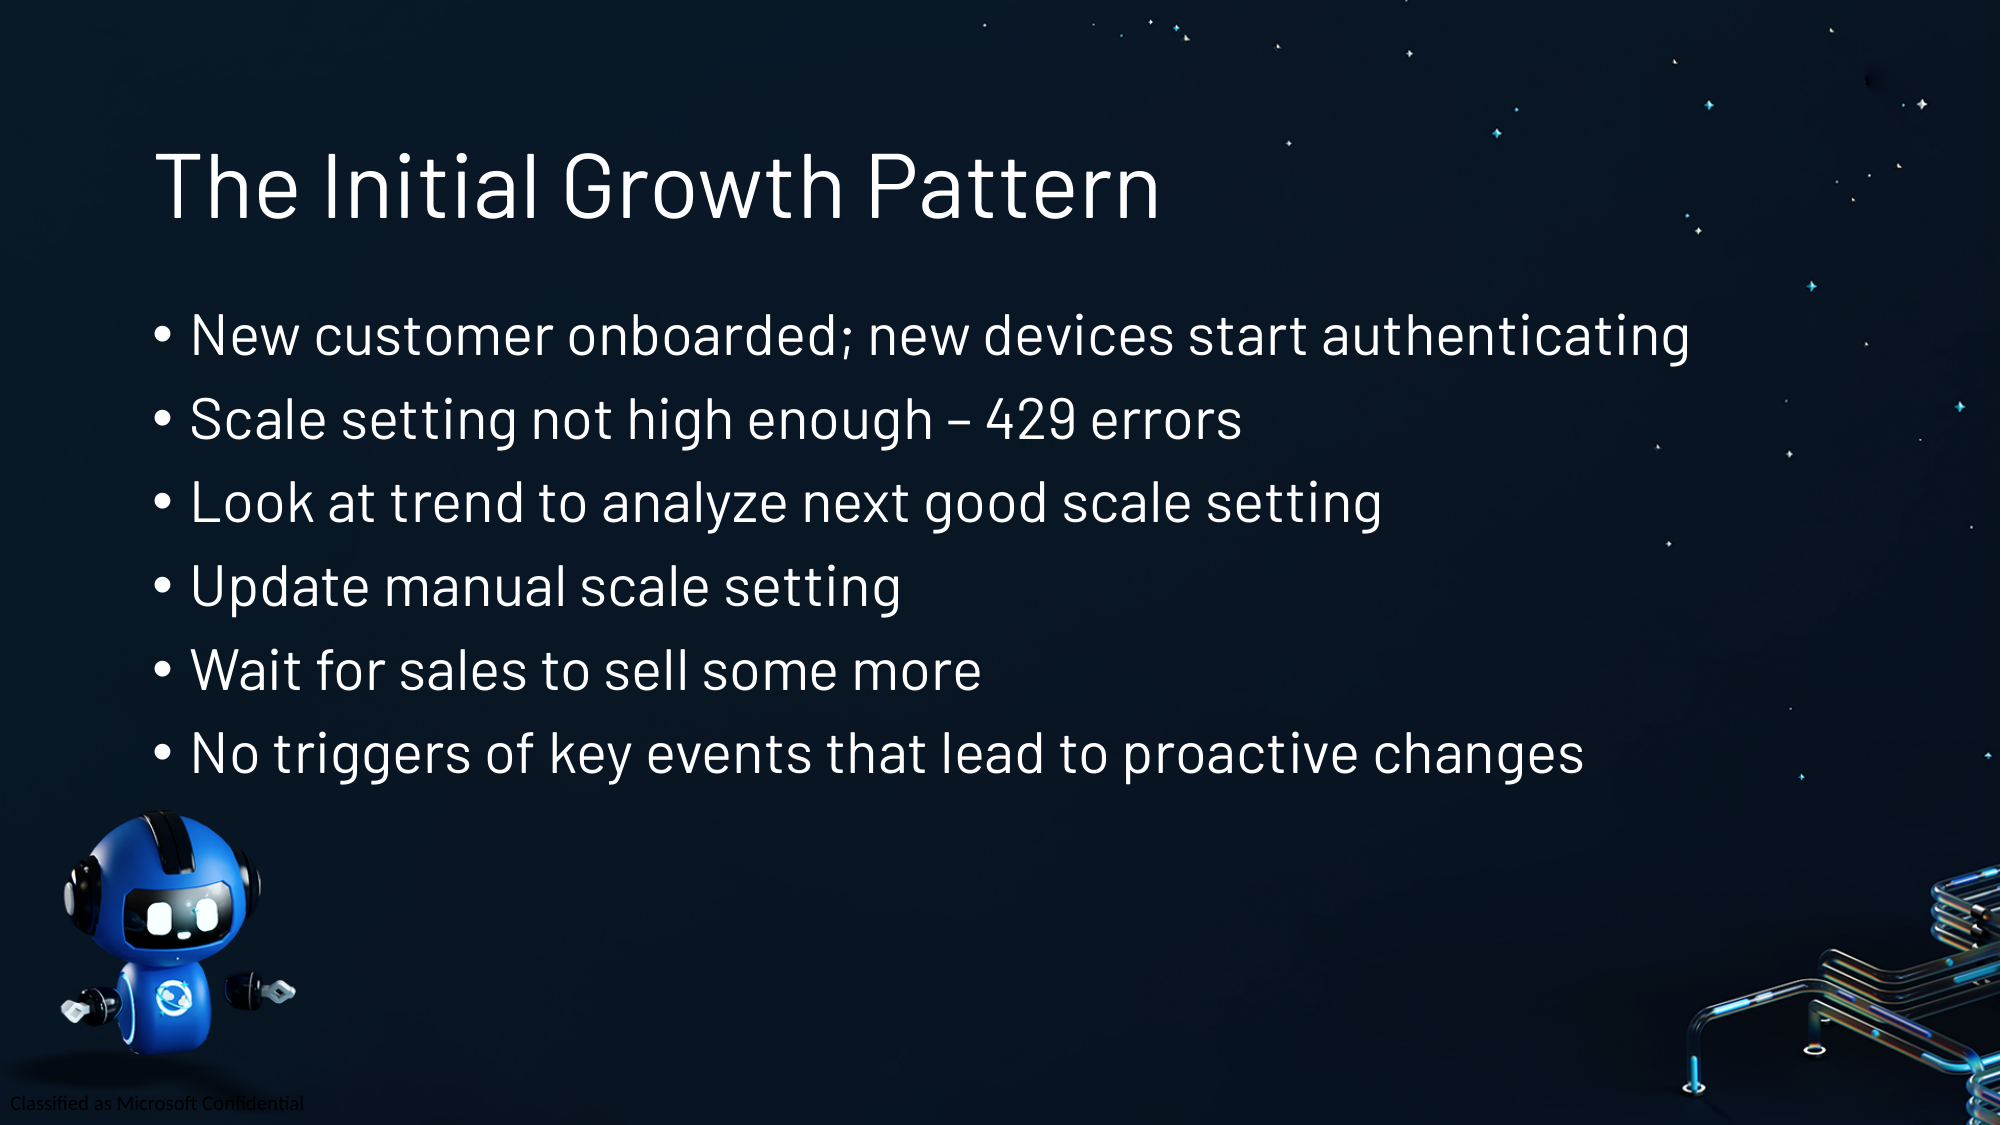

# The Initial Growth Pattern
New customer onboarded; new devices start authenticating​
Scale setting not high enough – 429 errors​
Look at trend to analyze next good scale setting​
Update manual scale setting​
Wait for sales to sell some more​
No triggers of key events that lead to proactive changes